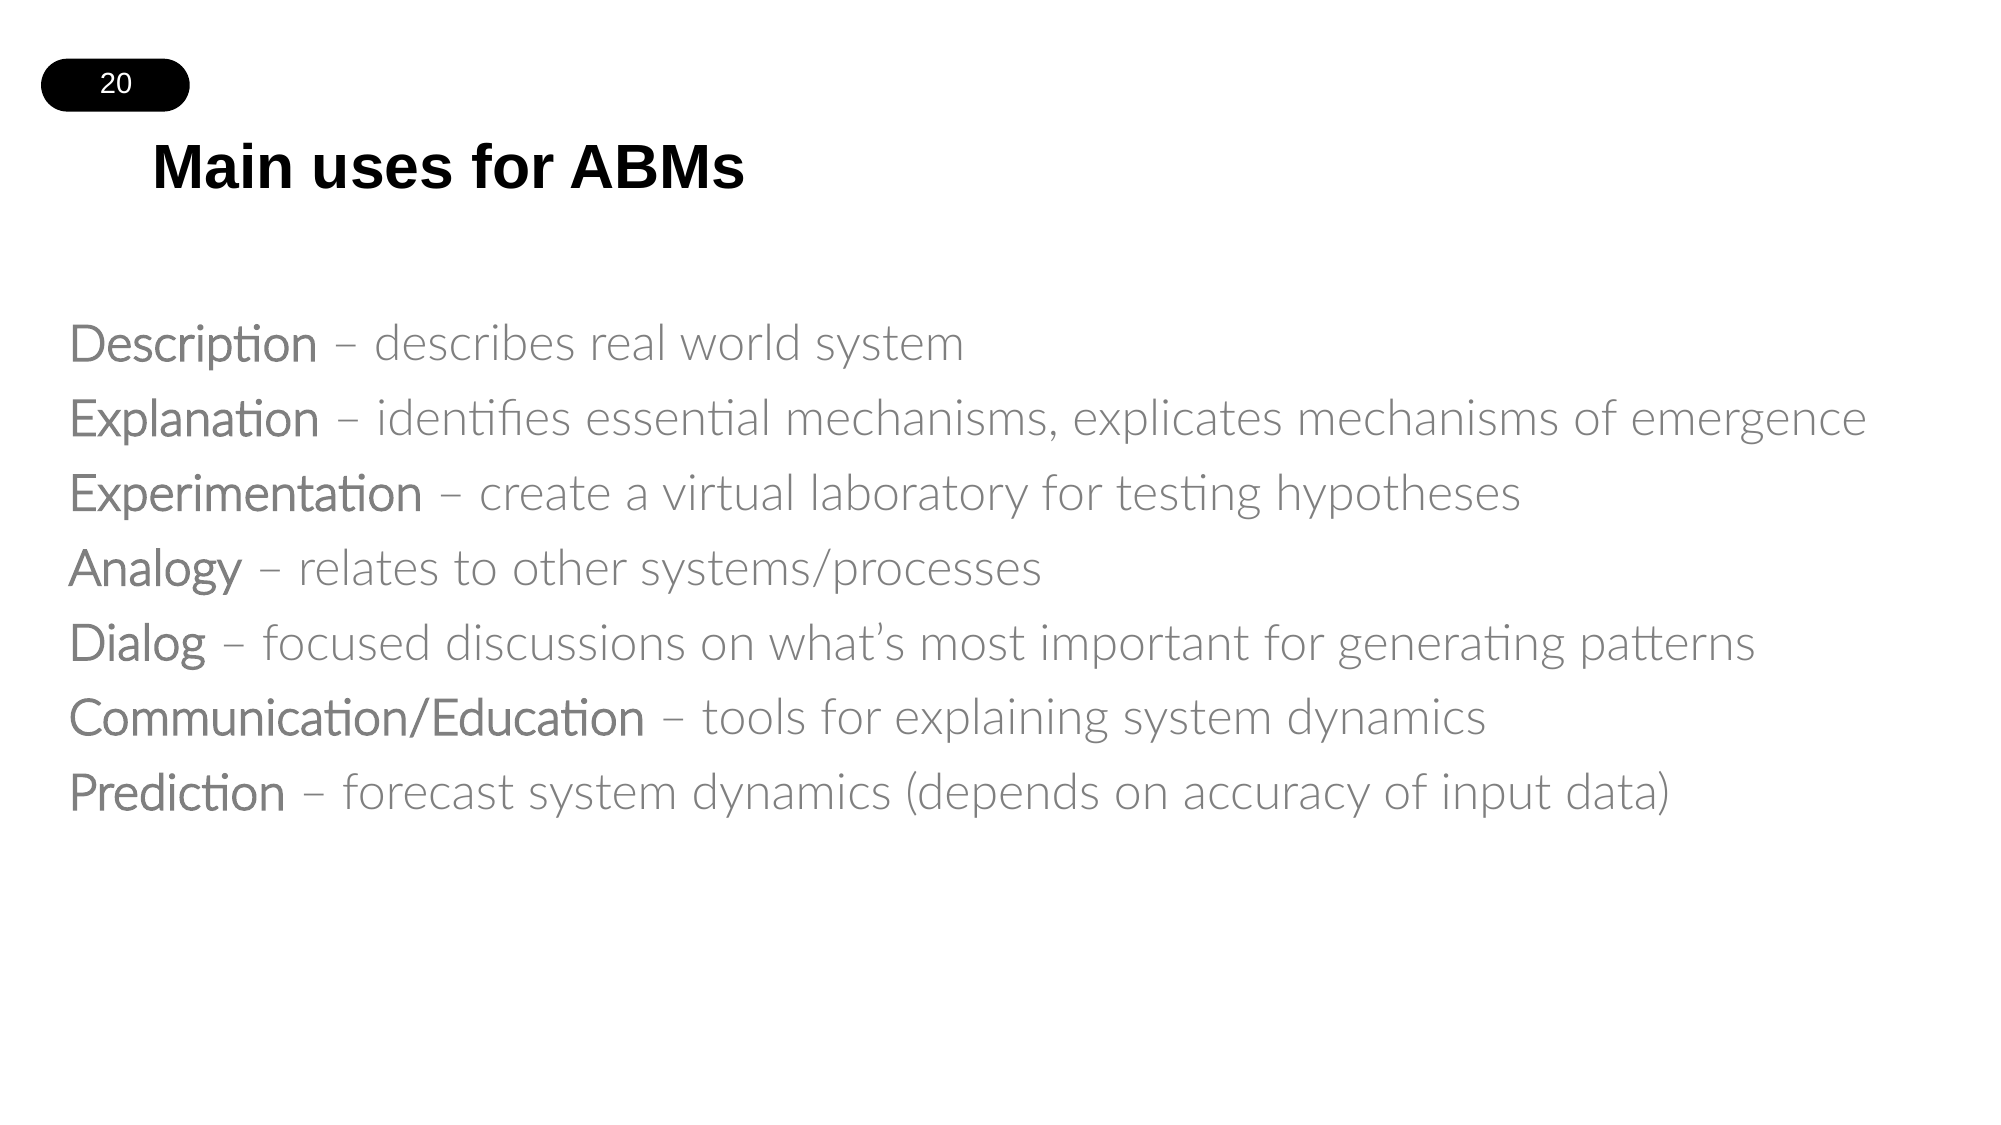

20
# Main uses for ABMs
Description – describes real world system
Explanation – identifies essential mechanisms, explicates mechanisms of emergence
Experimentation – create a virtual laboratory for testing hypotheses
Analogy – relates to other systems/processes
Dialog – focused discussions on what’s most important for generating patterns
Communication/Education – tools for explaining system dynamics
Prediction – forecast system dynamics (depends on accuracy of input data)